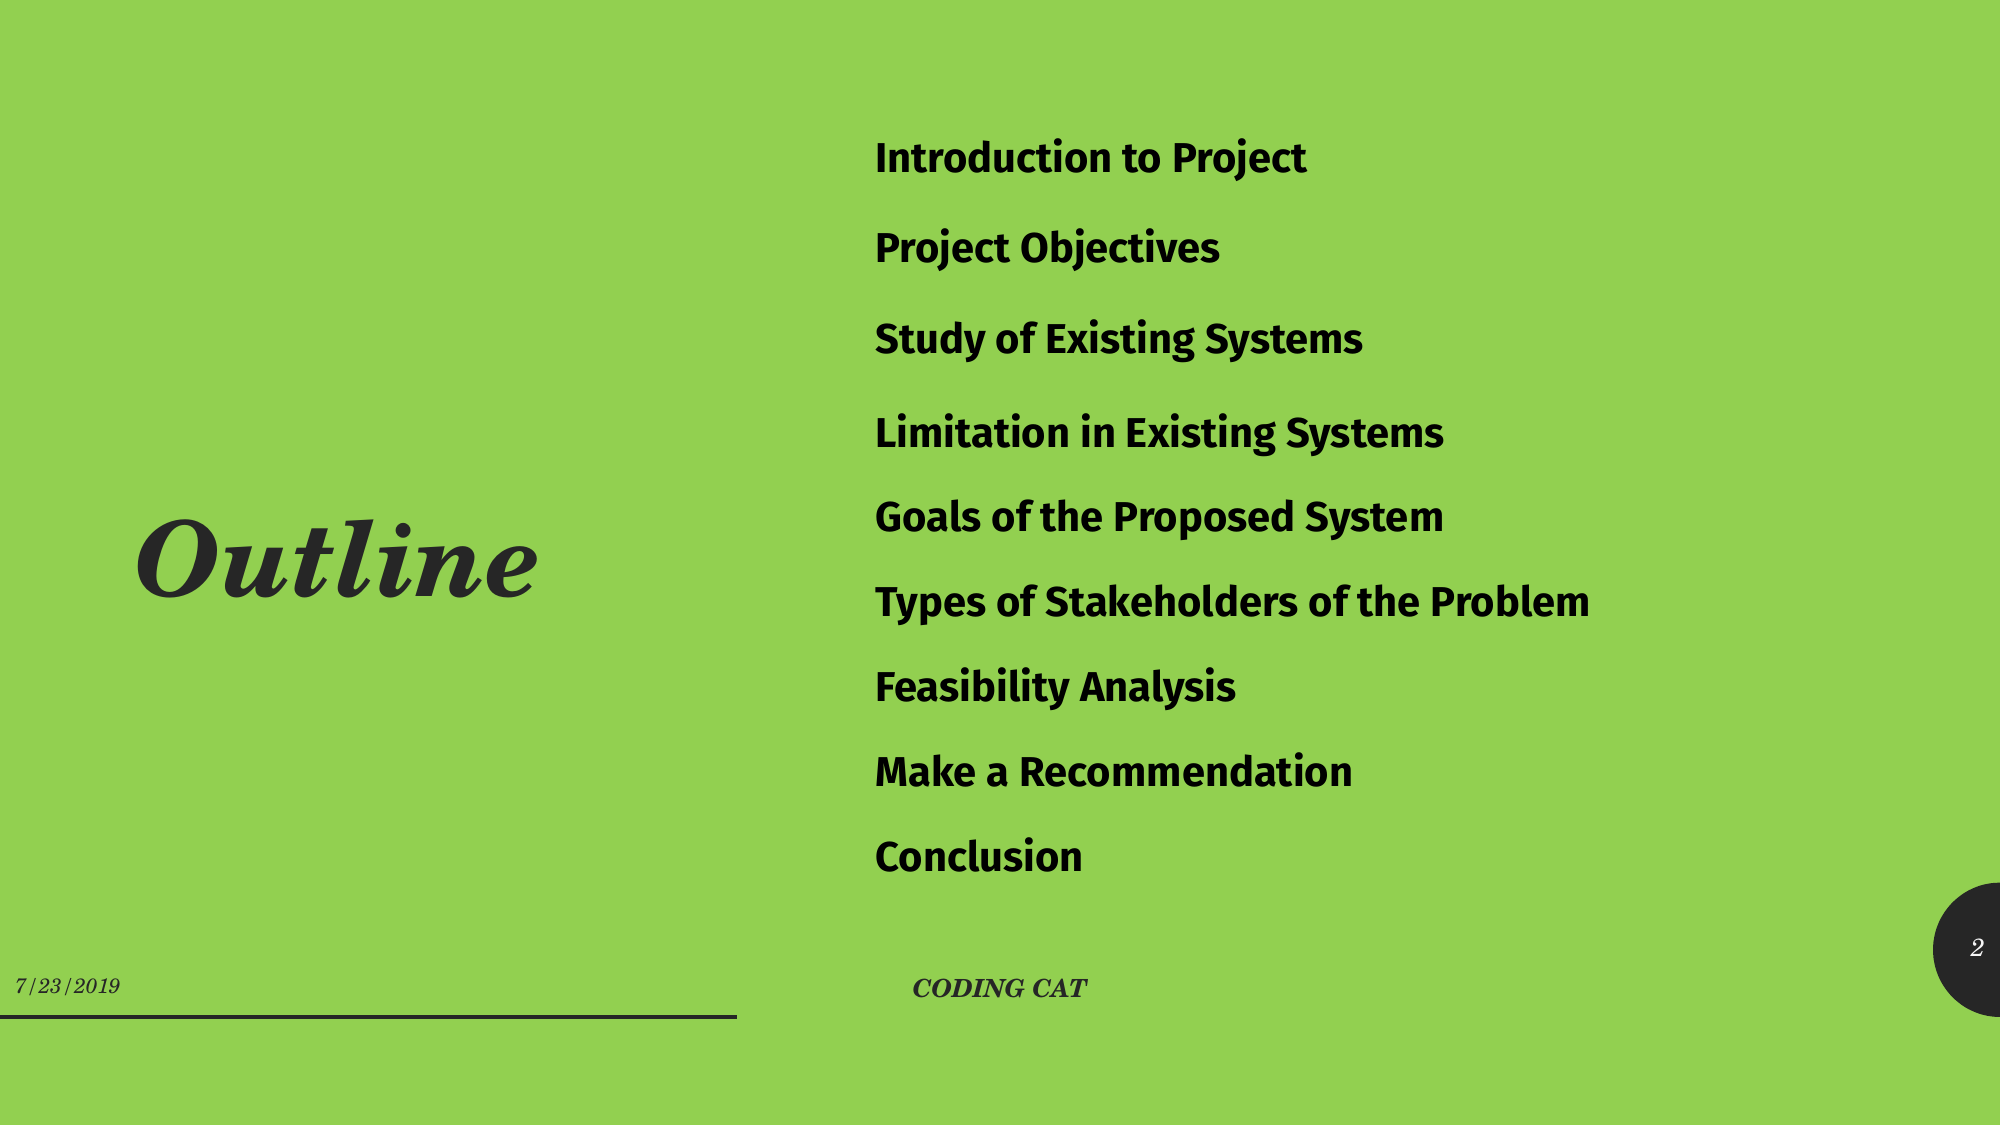

Introduction to Project
Project Objectives
Study of Existing Systems
Limitation in Existing Systems
Goals of the Proposed System
Types of Stakeholders of the Problem
Feasibility Analysis
Make a Recommendation
Conclusion

# Outline
2
CODING CAT
7/23/2019